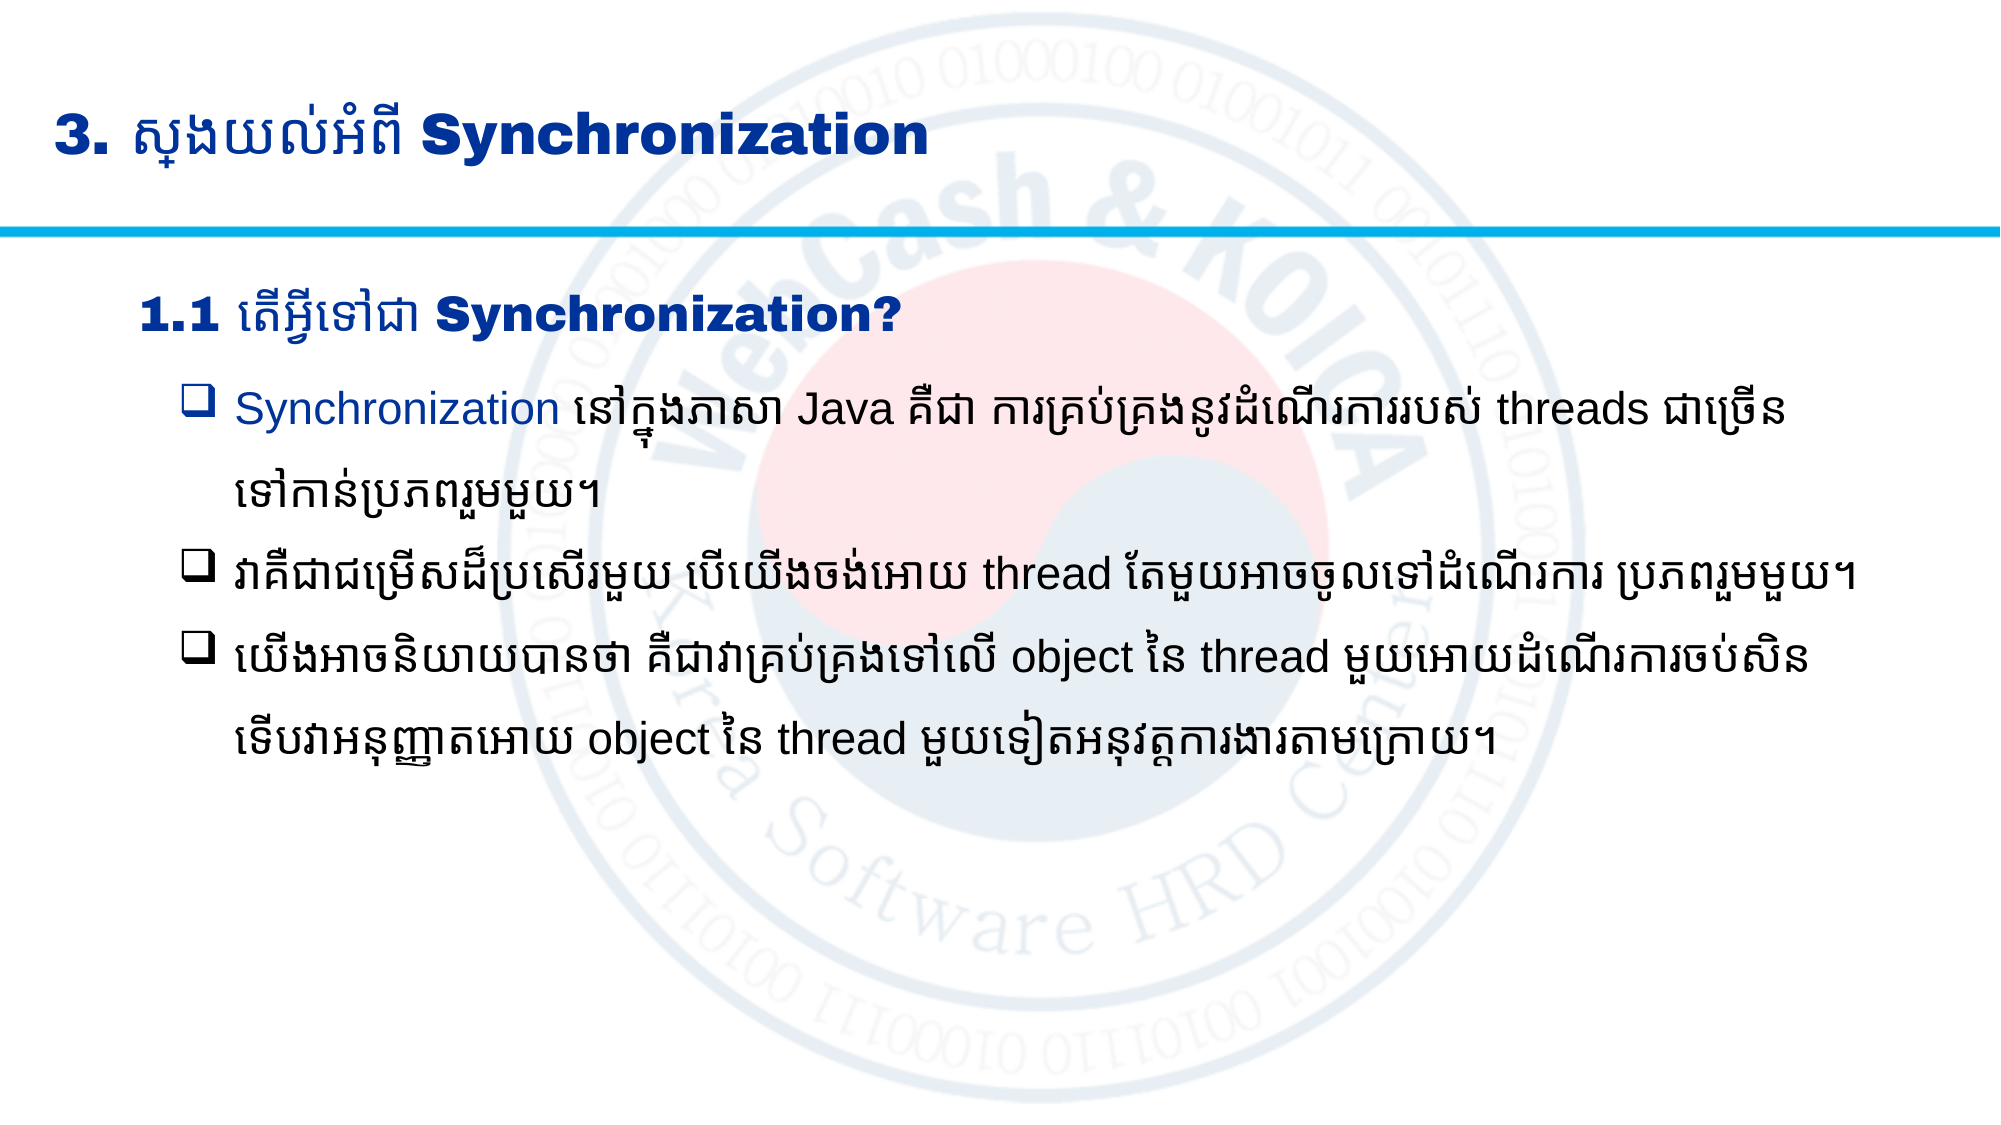

# 3. ស្វែងយល់អំពី Synchronization
1.1 តើអ្វីទៅជា Synchronization?
Synchronization នៅក្នុងភាសា Java គឺជា ការគ្រប់គ្រងនូវដំណើរការរបស់ threads ជាច្រើនទៅកាន់ប្រភពរួមមួយ។
វាគឺជាជម្រើសដ៏ប្រសើរមួយ បើយើងចង់អោយ thread តែមួយអាចចូលទៅដំណើរការ ប្រភពរួមមួយ។
យើងអាចនិយាយបានថា គឺជាវាគ្រប់គ្រងទៅលើ object នៃ thread មួយអោយដំណើរការចប់សិន ទើបវាអនុញ្ញាតអោយ object នៃ thread មួយទៀតអនុវត្តការងារតាមក្រោយ។